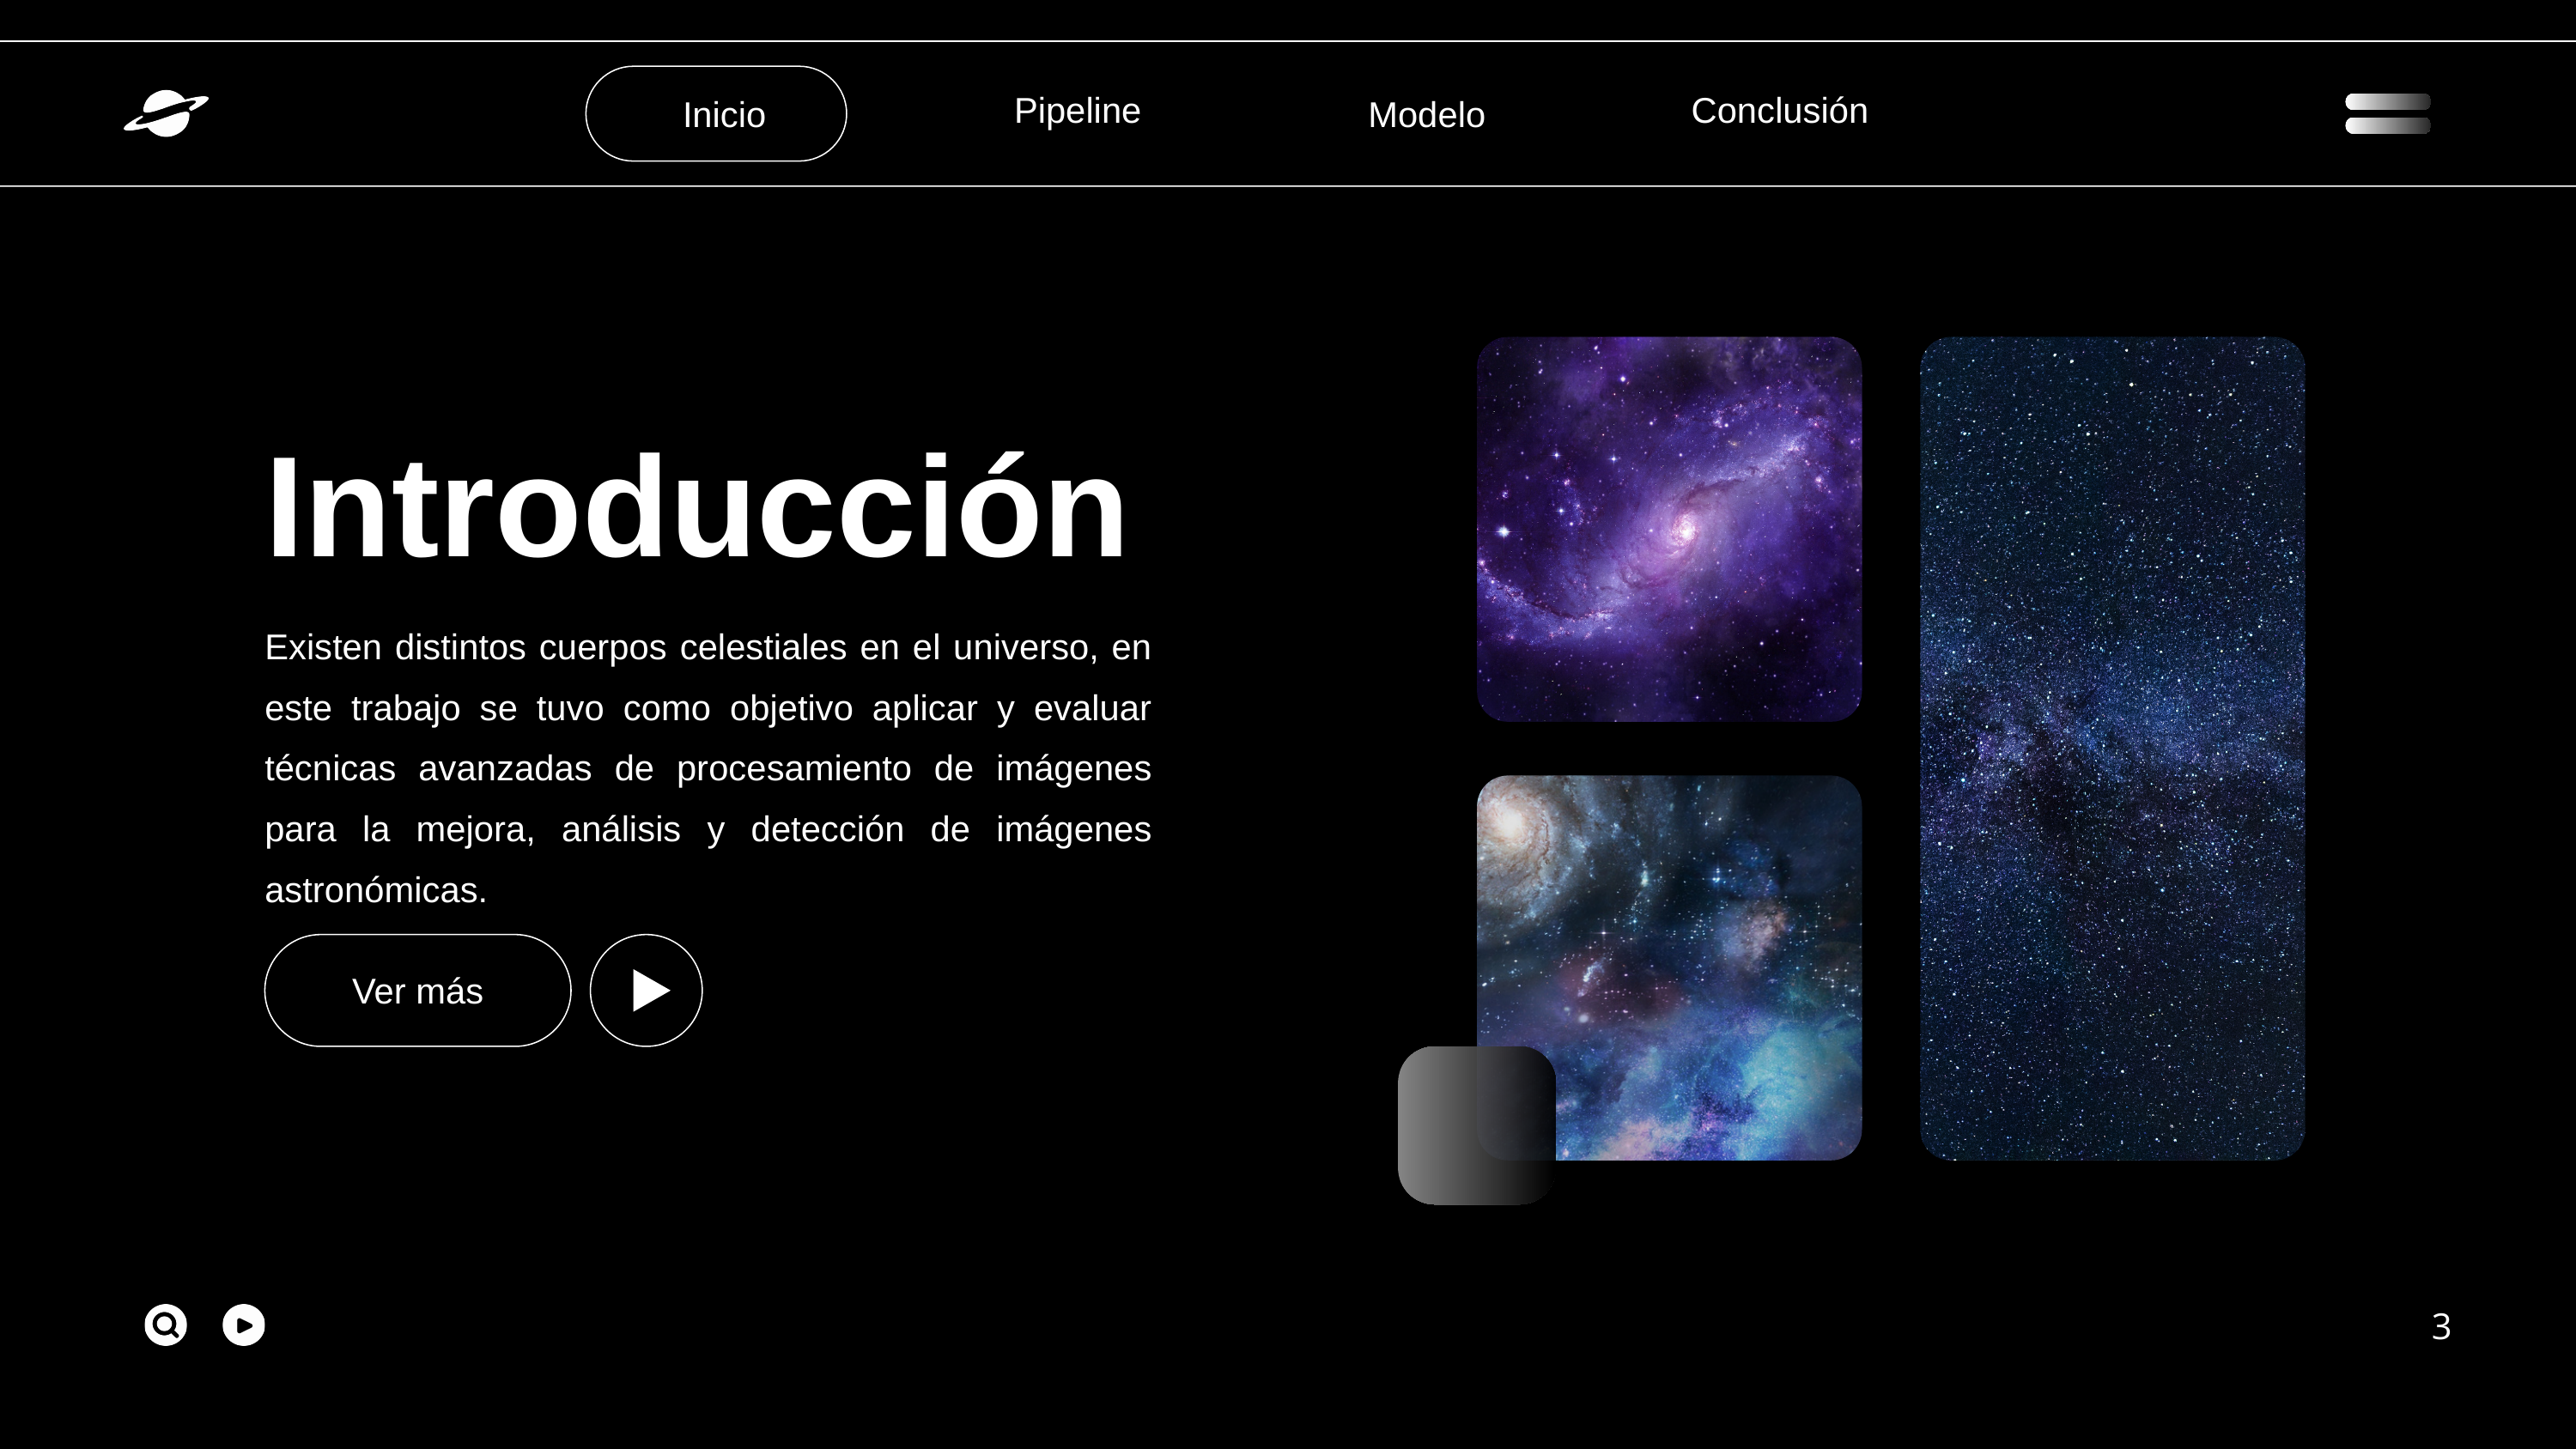

Pipeline
Conclusión
Inicio
Modelo

Introducción
Existen distintos cuerpos celestiales en el universo, en este trabajo se tuvo como objetivo aplicar y evaluar técnicas avanzadas de procesamiento de imágenes para la mejora, análisis y detección de imágenes astronómicas.

Ver más

3